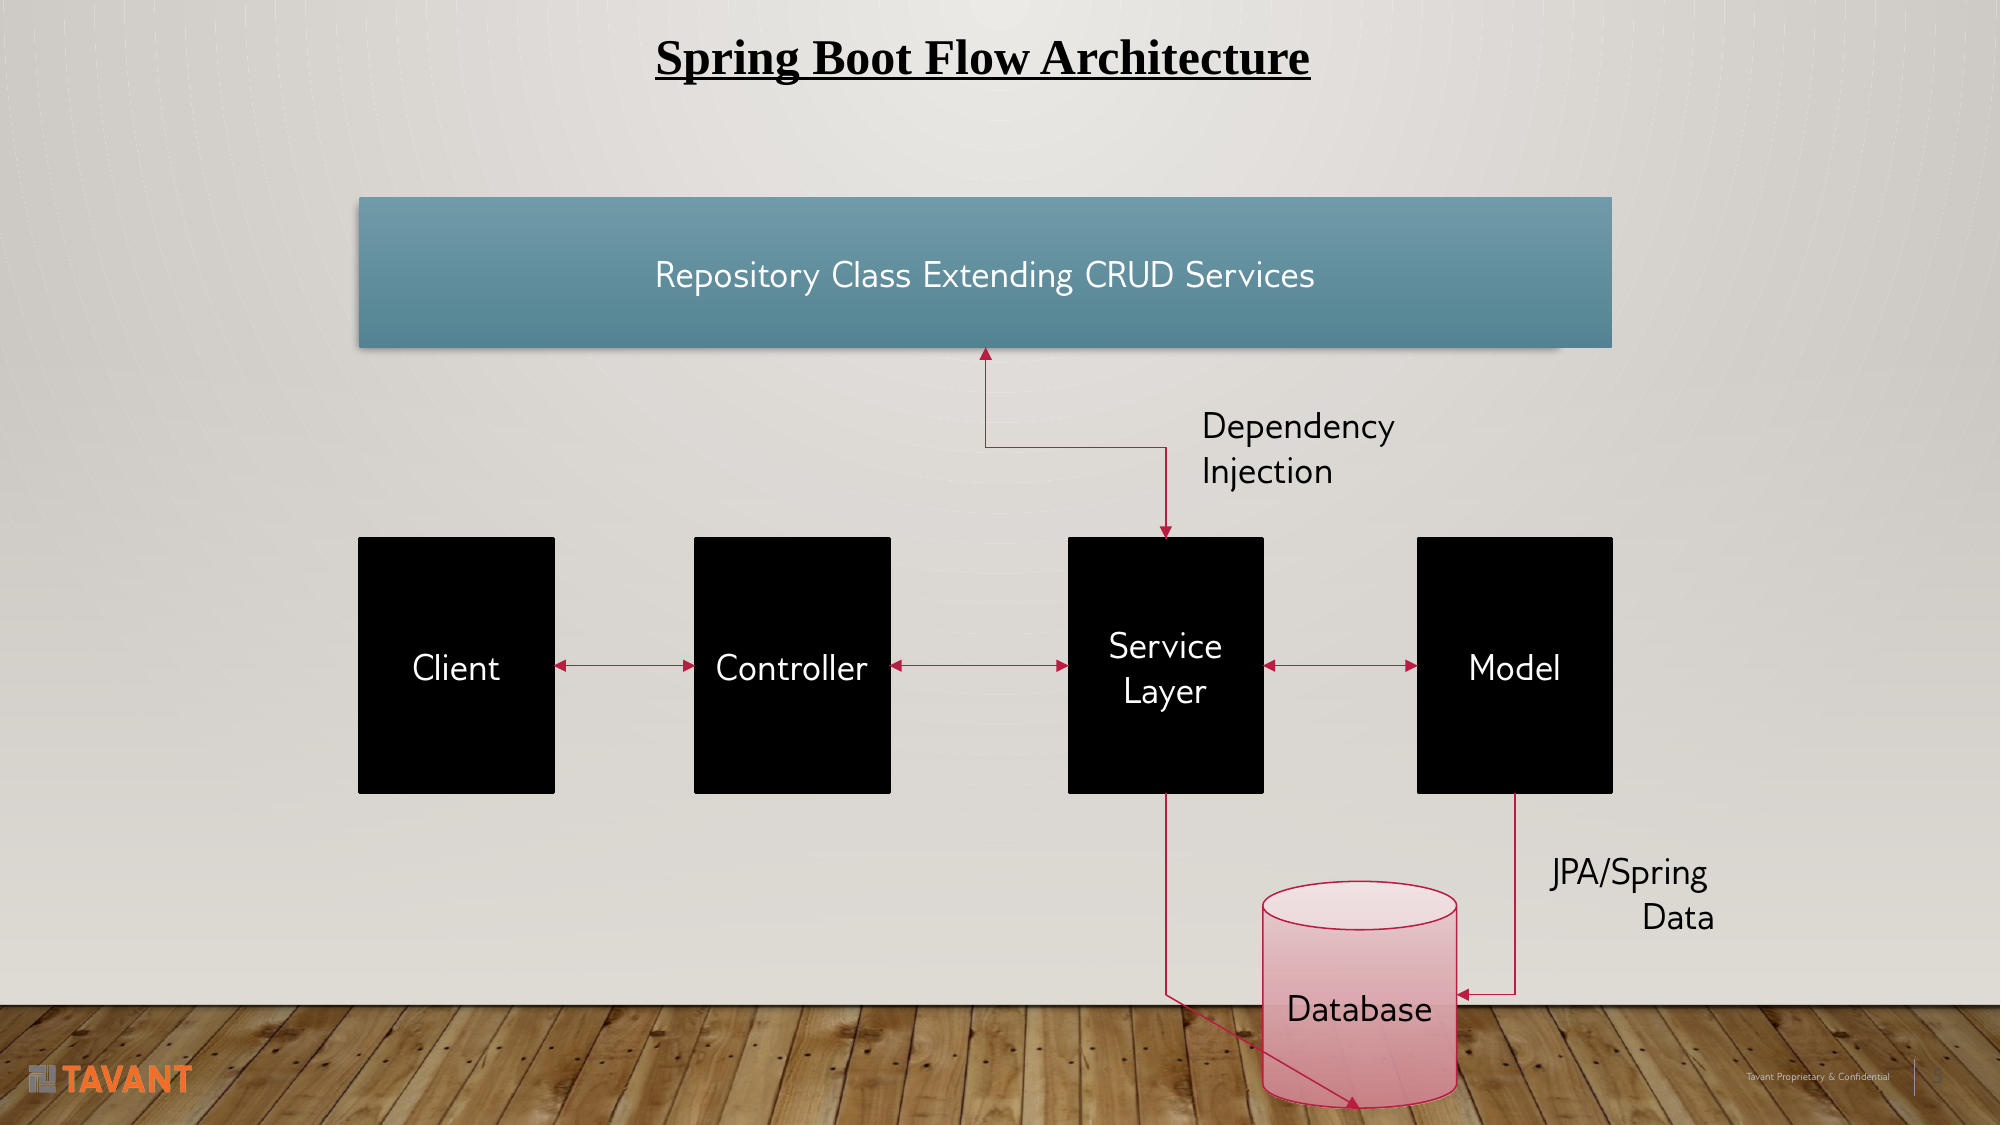

Spring Boot Flow Architecture
Repository Class Extending CRUD Services
Dependency Injection
Controller
Service Layer
Model
Client
JPA/Spring             Data
Database